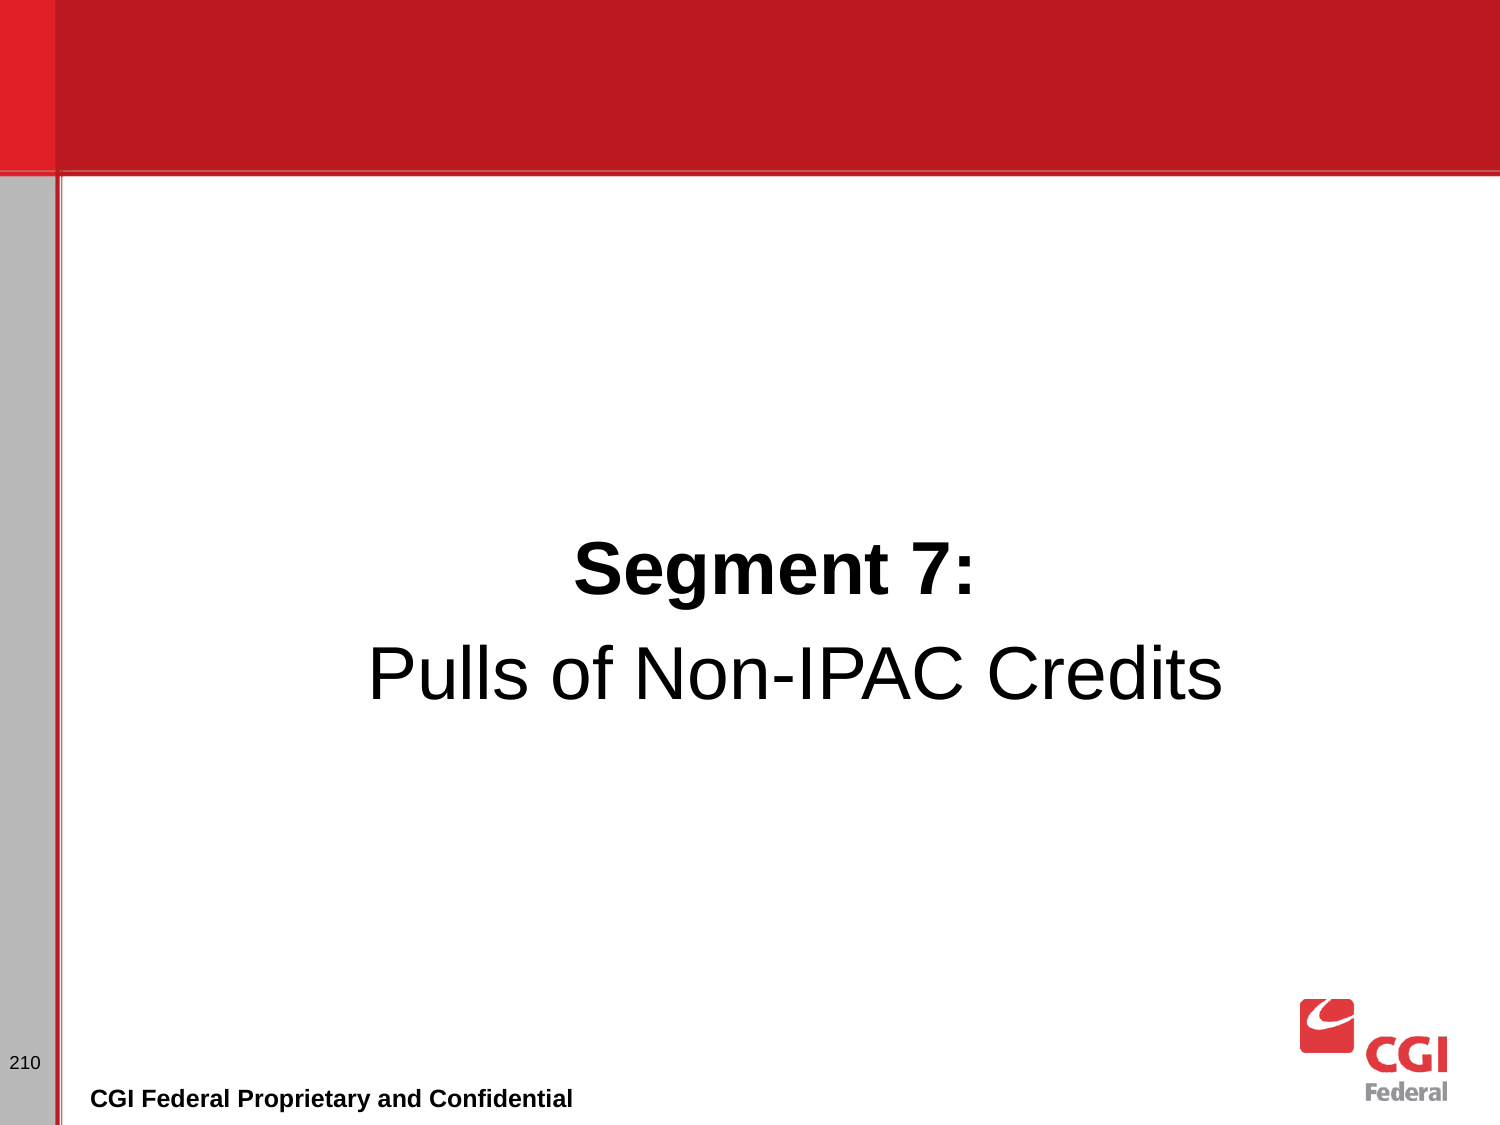

Segment 7:
Pulls of Non-IPAC Credits
210
CGI Federal Proprietary and Confidential